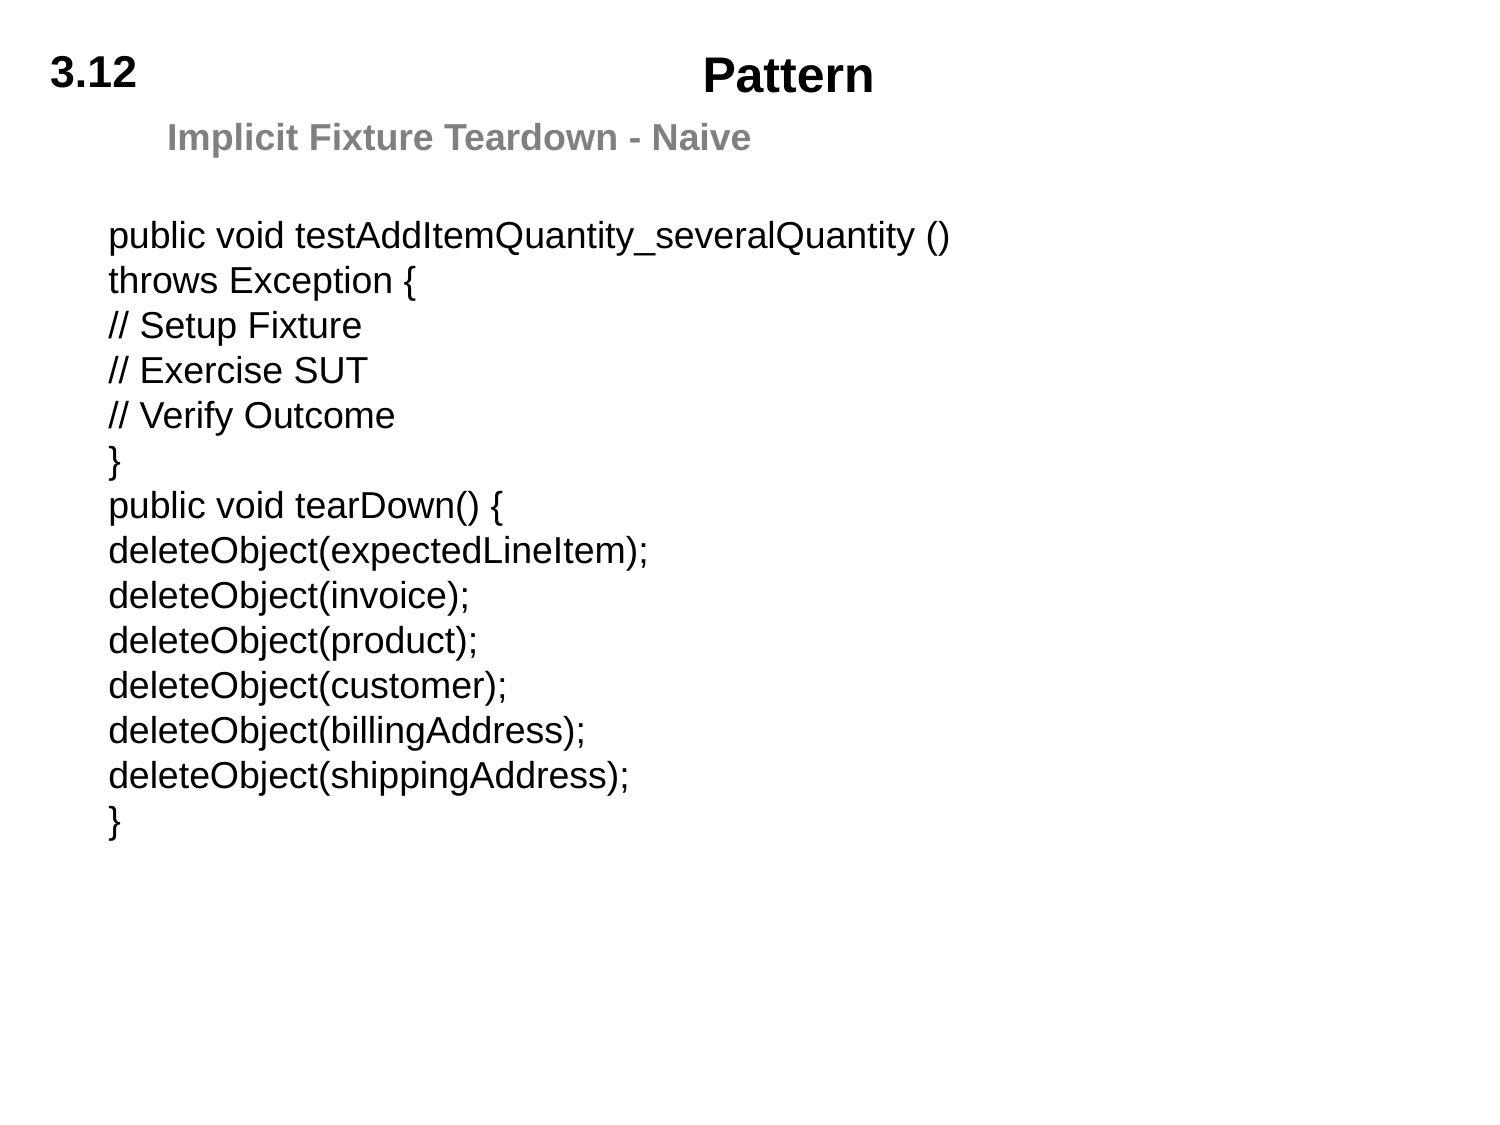

3.12
# Pattern
Implicit Fixture Teardown - Naive
public void testAddItemQuantity_severalQuantity ()
throws Exception {
// Setup Fixture
// Exercise SUT
// Verify Outcome
}
public void tearDown() {
deleteObject(expectedLineItem);
deleteObject(invoice);
deleteObject(product);
deleteObject(customer);
deleteObject(billingAddress);
deleteObject(shippingAddress);
}